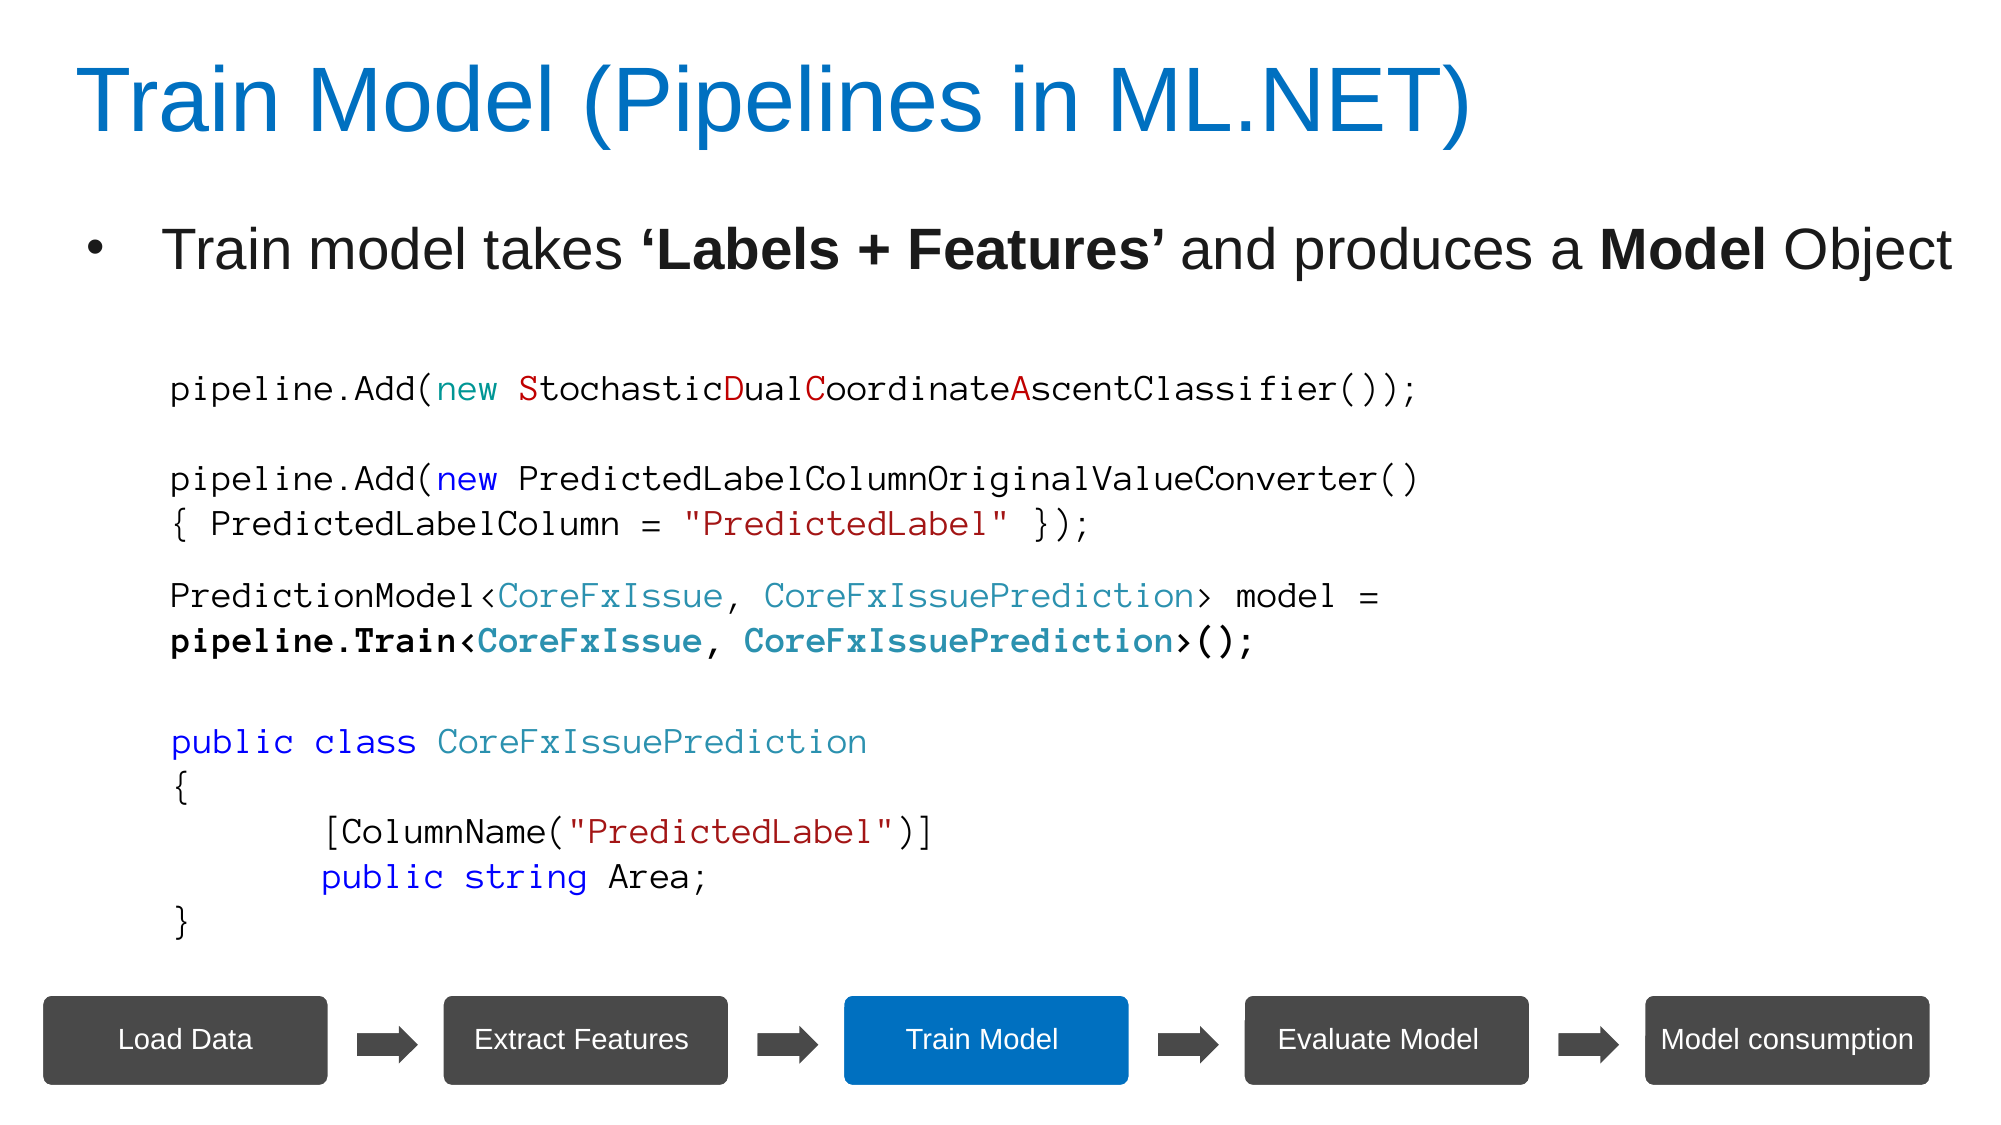

Train Model (Pipelines in ML.NET)
Train model takes ‘Labels + Features’ and produces a Model Object
pipeline.Add(new StochasticDualCoordinateAscentClassifier());

pipeline.Add(new PredictedLabelColumnOriginalValueConverter() { PredictedLabelColumn = "PredictedLabel" });

PredictionModel<CoreFxIssue, CoreFxIssuePrediction> model = 	pipeline.Train<CoreFxIssue, CoreFxIssuePrediction>();

public class CoreFxIssuePrediction
{
	[ColumnName("PredictedLabel")]
	public string Area;
}

Load Data

Extract Features

Train Model

Evaluate Model

Model consumption